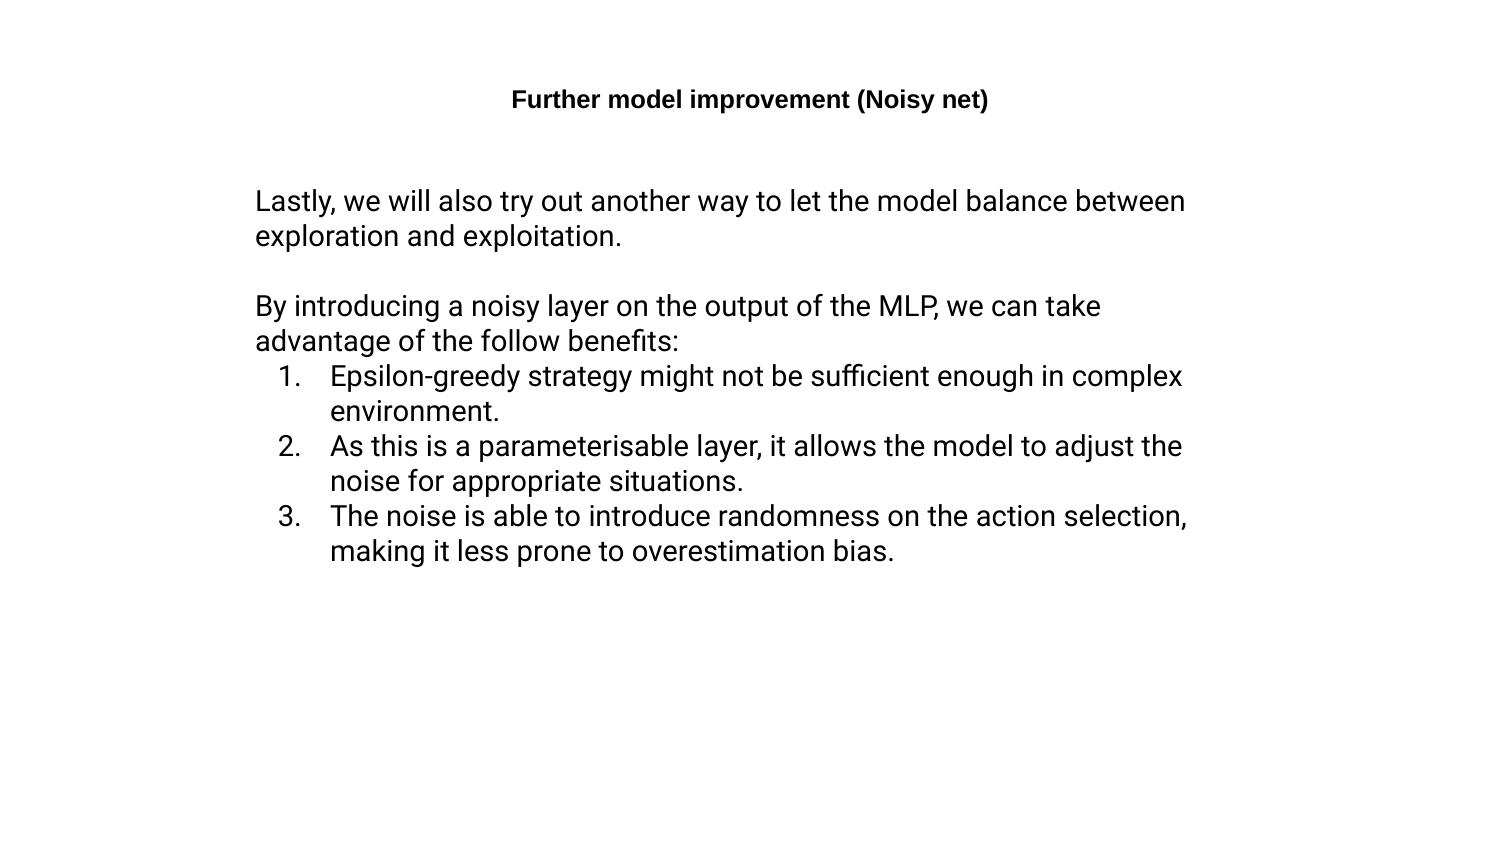

# Further model improvement (Noisy net)
Lastly, we will also try out another way to let the model balance between exploration and exploitation.

By introducing a noisy layer on the output of the MLP, we can take advantage of the follow benefits:
Epsilon-greedy strategy might not be sufficient enough in complex environment.
As this is a parameterisable layer, it allows the model to adjust the noise for appropriate situations.
The noise is able to introduce randomness on the action selection, making it less prone to overestimation bias.